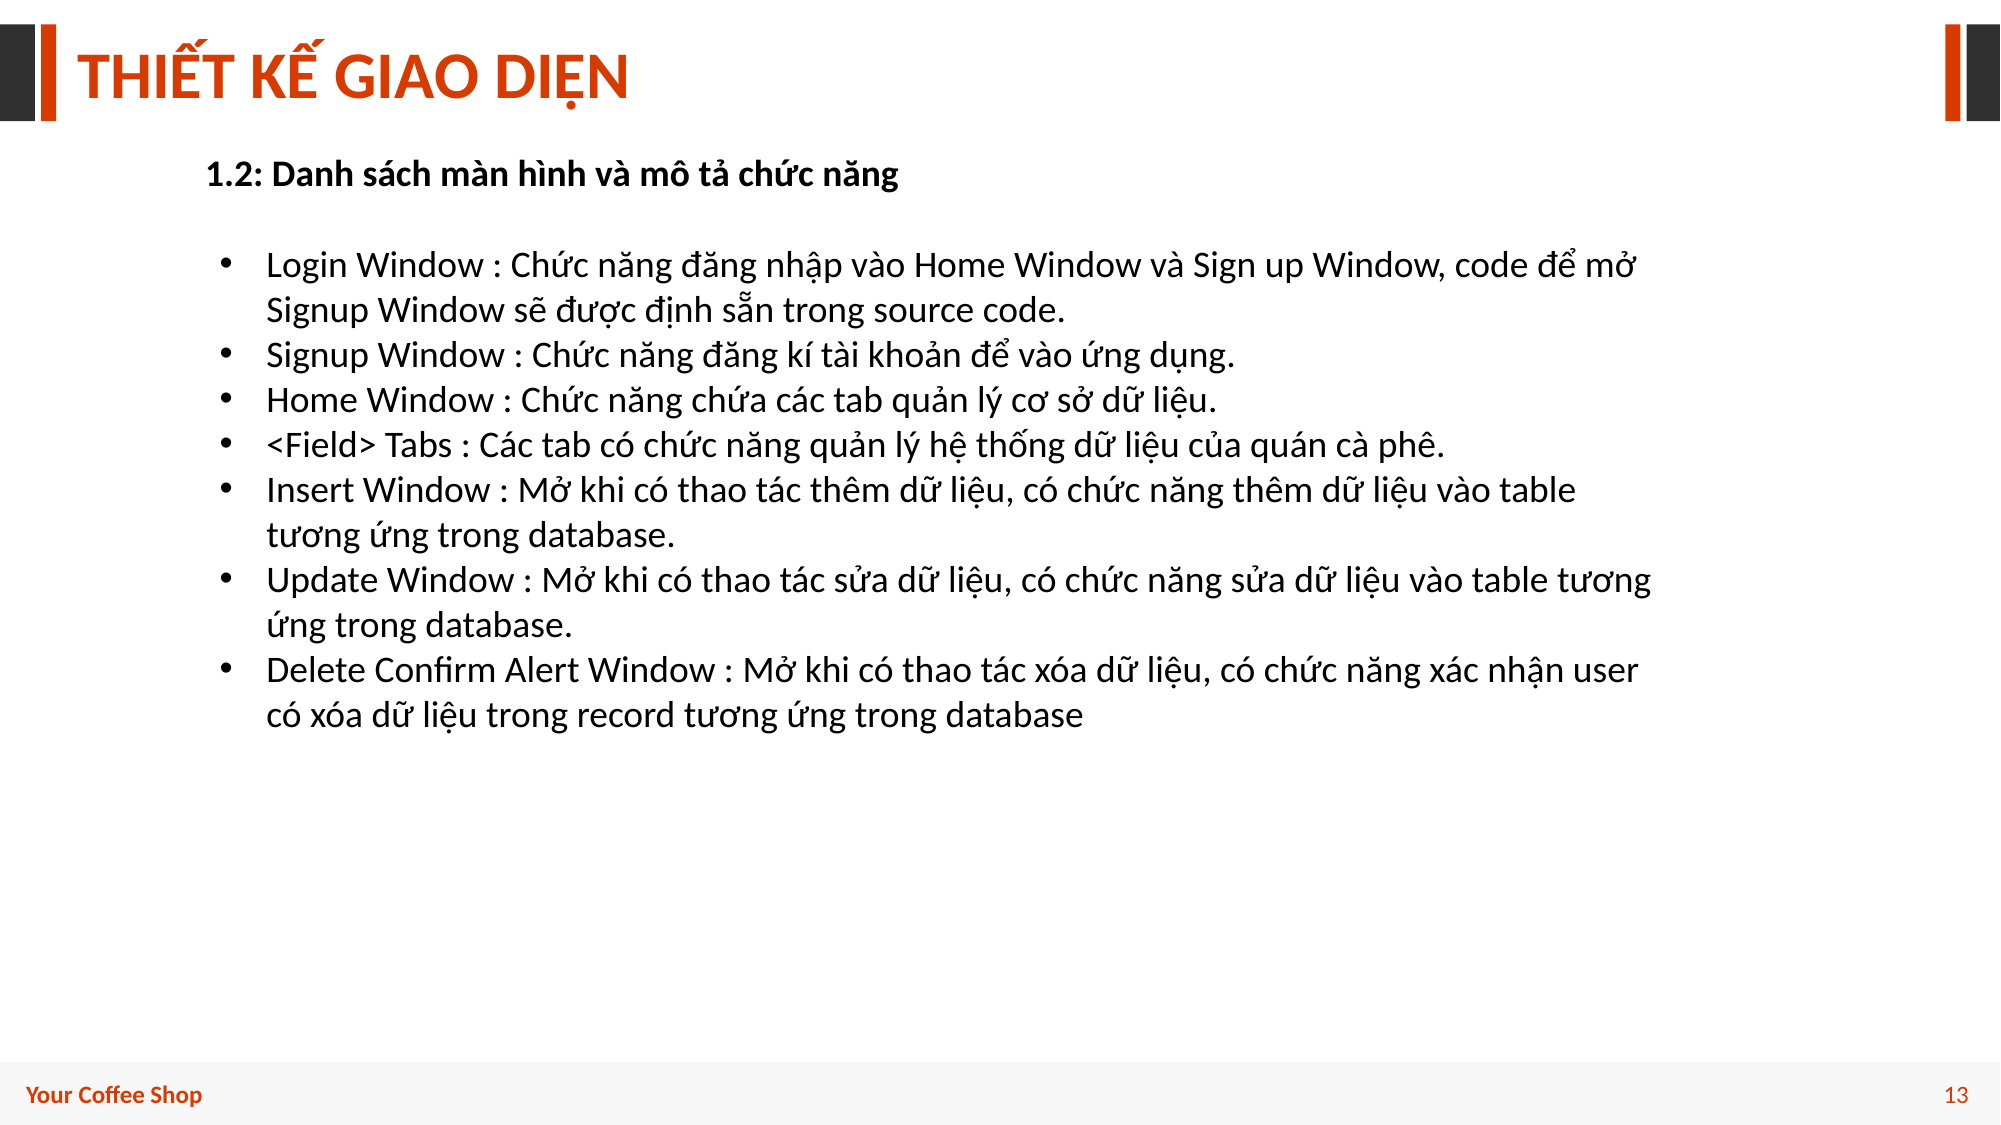

THIẾT KẾ GIAO DIỆN
1.2: Danh sách màn hình và mô tả chức năng
Login Window : Chức năng đăng nhập vào Home Window và Sign up Window, code để mở Signup Window sẽ được định sẵn trong source code.
Signup Window : Chức năng đăng kí tài khoản để vào ứng dụng.
Home Window : Chức năng chứa các tab quản lý cơ sở dữ liệu.
<Field> Tabs : Các tab có chức năng quản lý hệ thống dữ liệu của quán cà phê.
Insert Window : Mở khi có thao tác thêm dữ liệu, có chức năng thêm dữ liệu vào table tương ứng trong database.
Update Window : Mở khi có thao tác sửa dữ liệu, có chức năng sửa dữ liệu vào table tương ứng trong database.
Delete Confirm Alert Window : Mở khi có thao tác xóa dữ liệu, có chức năng xác nhận user có xóa dữ liệu trong record tương ứng trong database